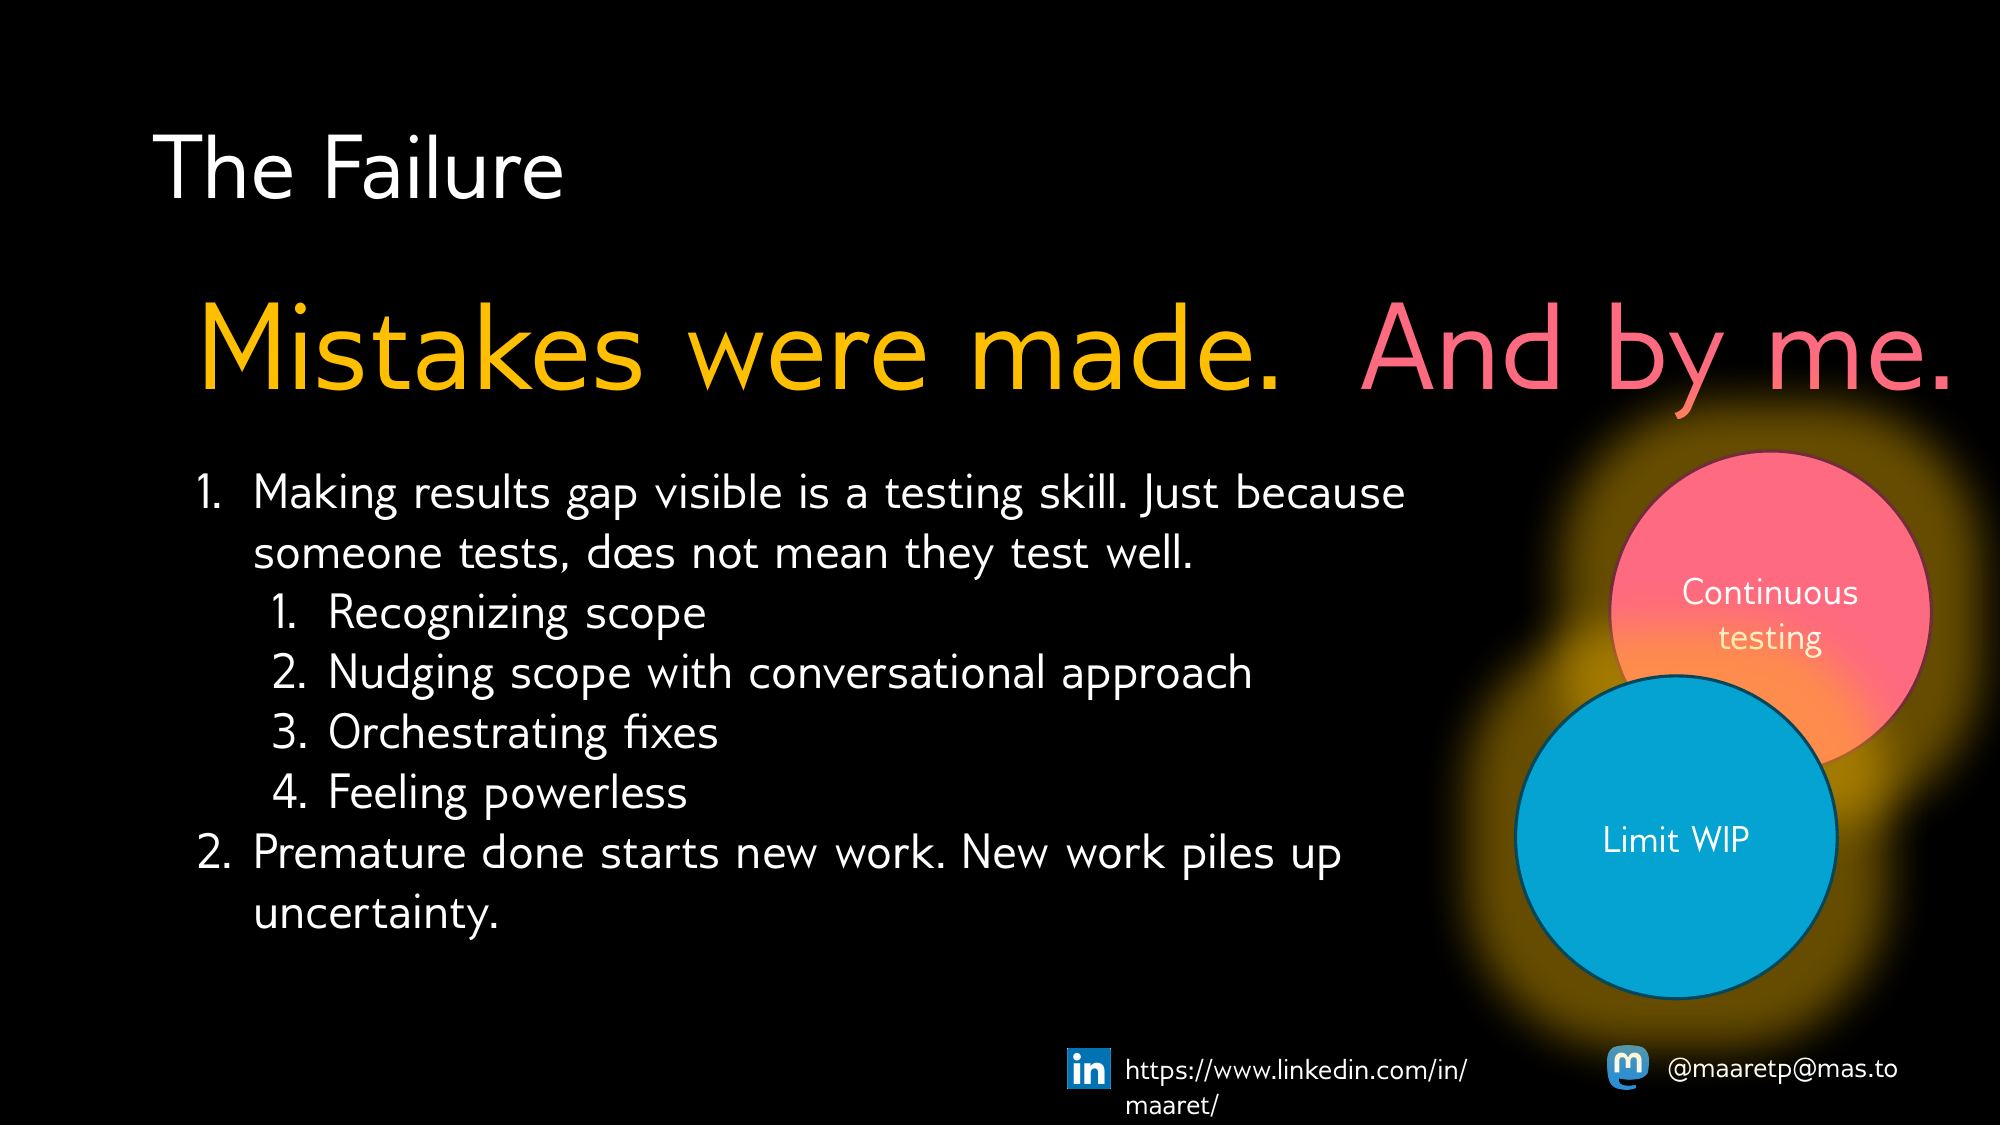

# The Failure
Mistakes were made.  And by me.
Making results gap visible is a testing skill. Just because someone tests, does not mean they test well.
Recognizing scope
Nudging scope with conversational approach
Orchestrating fixes
Feeling powerless
Premature done starts new work. New work piles up uncertainty.
Continuous testing
Limit WIP